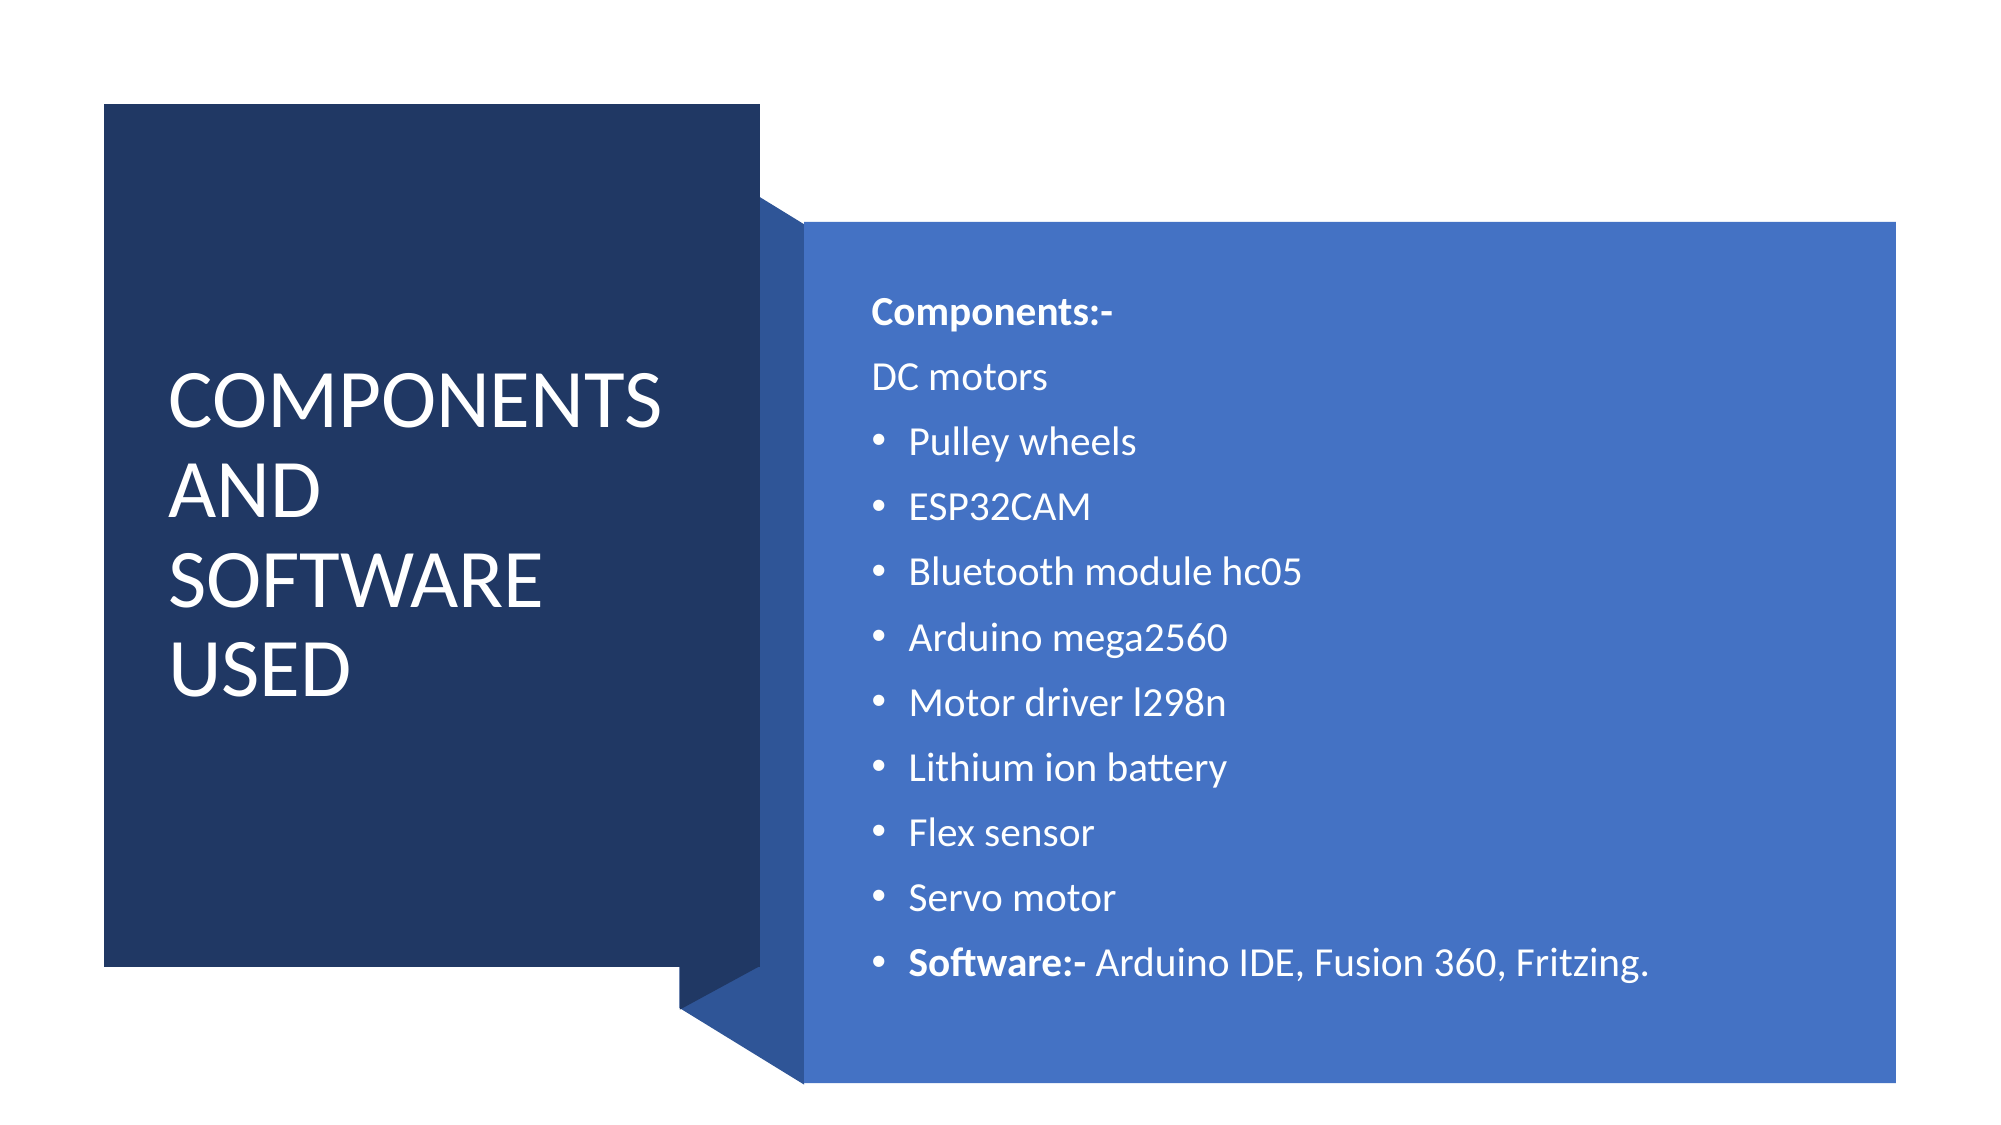

# COMPONENTS AND SOFTWARE USED

Components:-
DC motors
Pulley wheels
ESP32CAM
Bluetooth module hc05
Arduino mega2560
Motor driver l298n
Lithium ion battery
Flex sensor
Servo motor
Software:- Arduino IDE, Fusion 360, Fritzing.